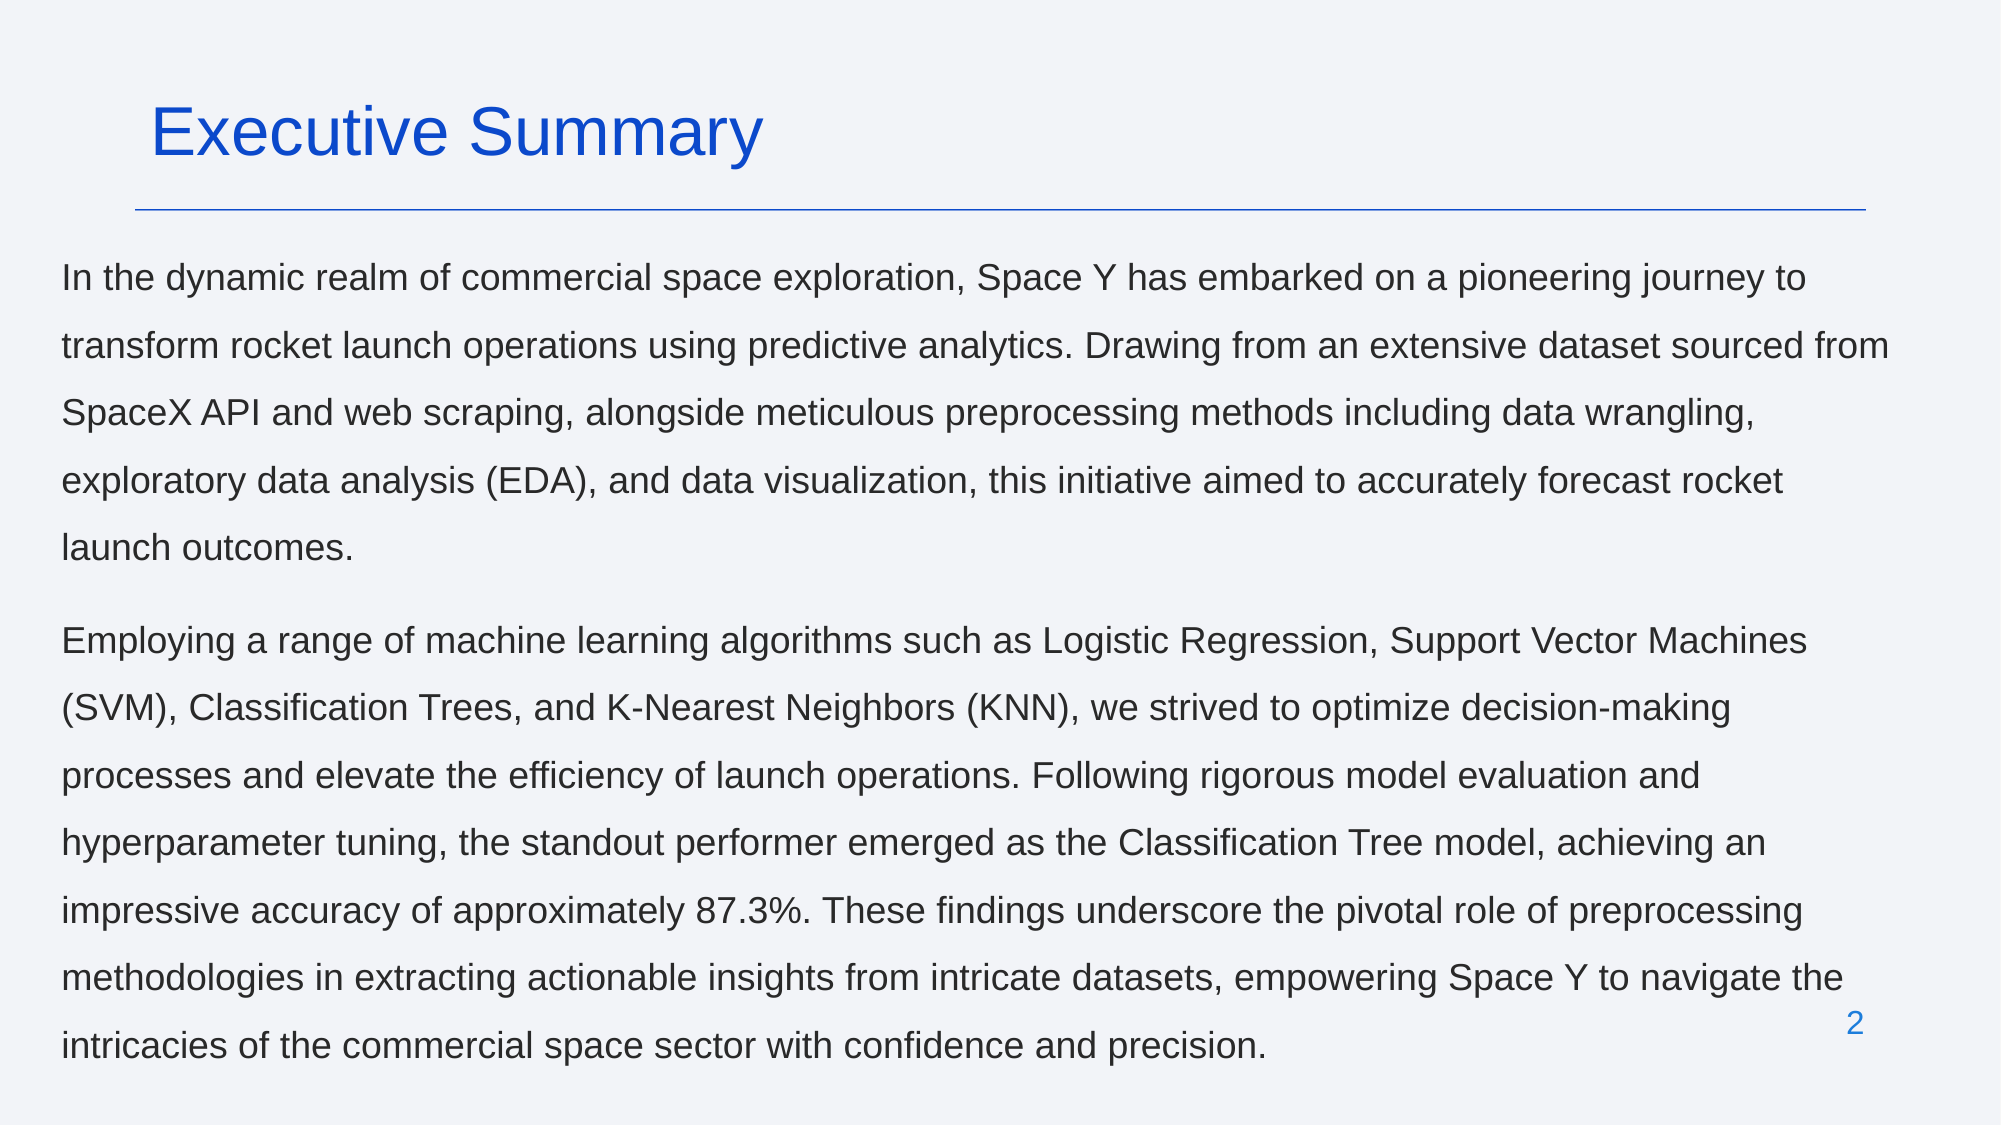

Executive Summary
In the dynamic realm of commercial space exploration, Space Y has embarked on a pioneering journey to transform rocket launch operations using predictive analytics. Drawing from an extensive dataset sourced from SpaceX API and web scraping, alongside meticulous preprocessing methods including data wrangling, exploratory data analysis (EDA), and data visualization, this initiative aimed to accurately forecast rocket launch outcomes.
Employing a range of machine learning algorithms such as Logistic Regression, Support Vector Machines (SVM), Classification Trees, and K-Nearest Neighbors (KNN), we strived to optimize decision-making processes and elevate the efficiency of launch operations. Following rigorous model evaluation and hyperparameter tuning, the standout performer emerged as the Classification Tree model, achieving an impressive accuracy of approximately 87.3%. These findings underscore the pivotal role of preprocessing methodologies in extracting actionable insights from intricate datasets, empowering Space Y to navigate the intricacies of the commercial space sector with confidence and precision.

2